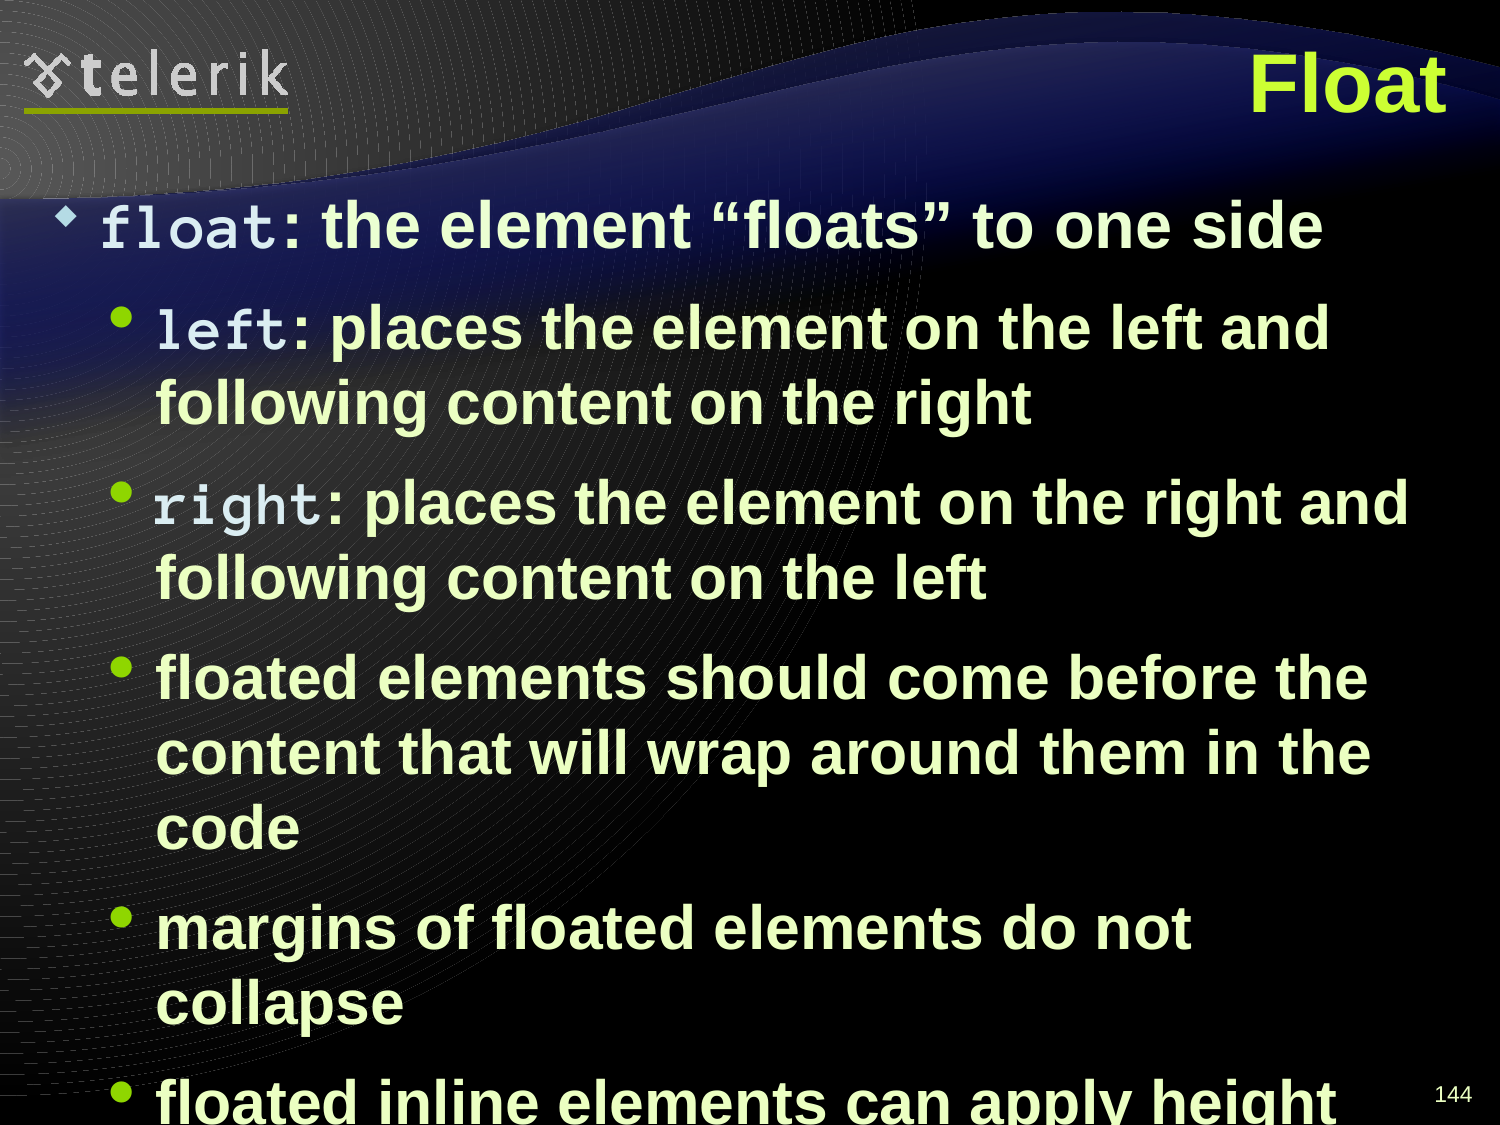

# Float
float: the element “floats” to one side
left: places the element on the left and following content on the right
right: places the element on the right and following content on the left
floated elements should come before the content that will wrap around them in the code
margins of floated elements do not collapse
floated inline elements can apply height
144